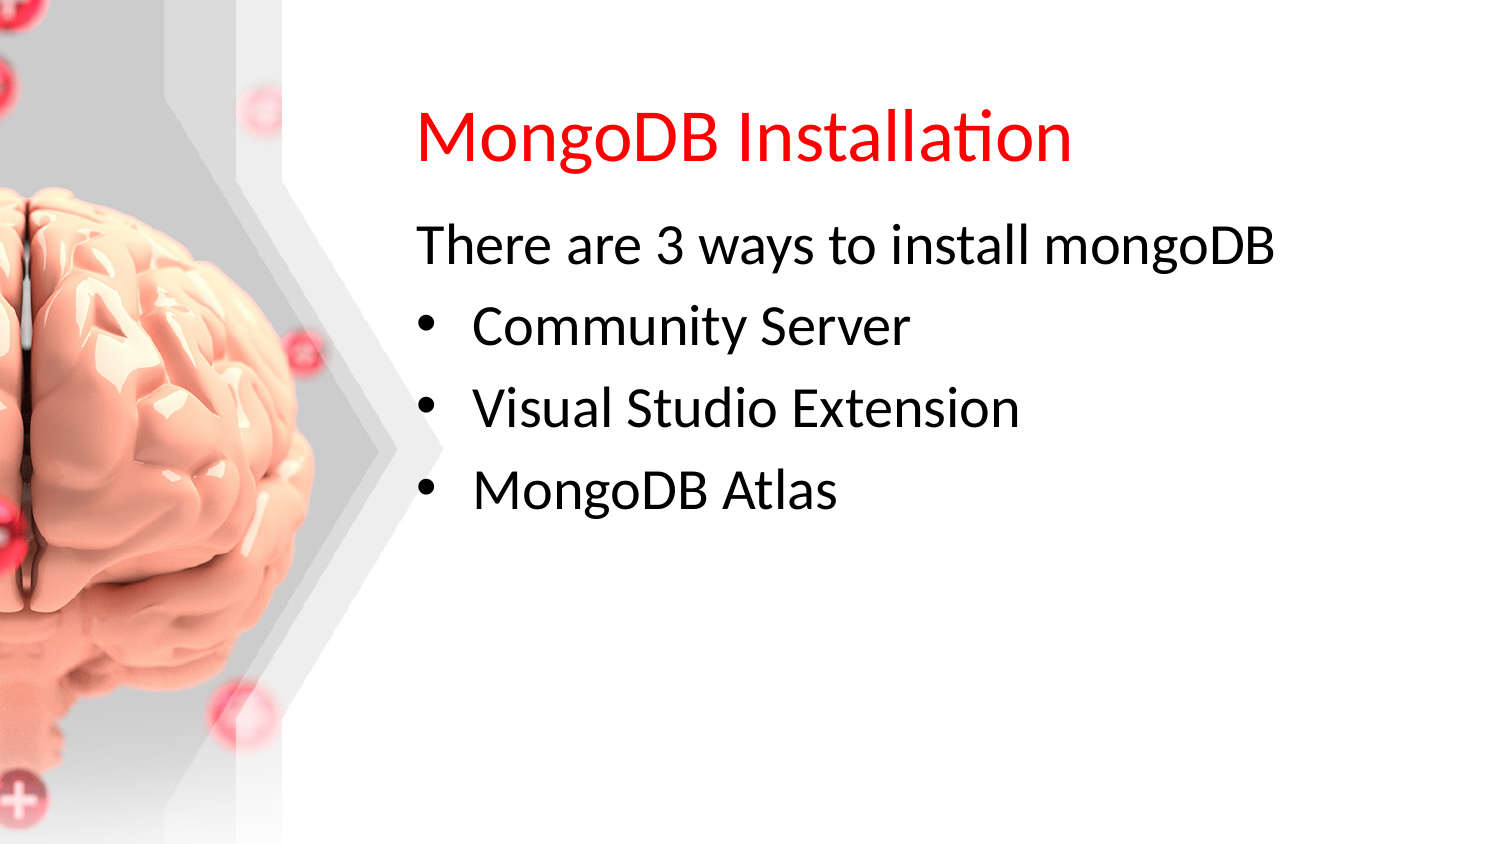

# MongoDB Installation
There are 3 ways to install mongoDB
Community Server
Visual Studio Extension
MongoDB Atlas